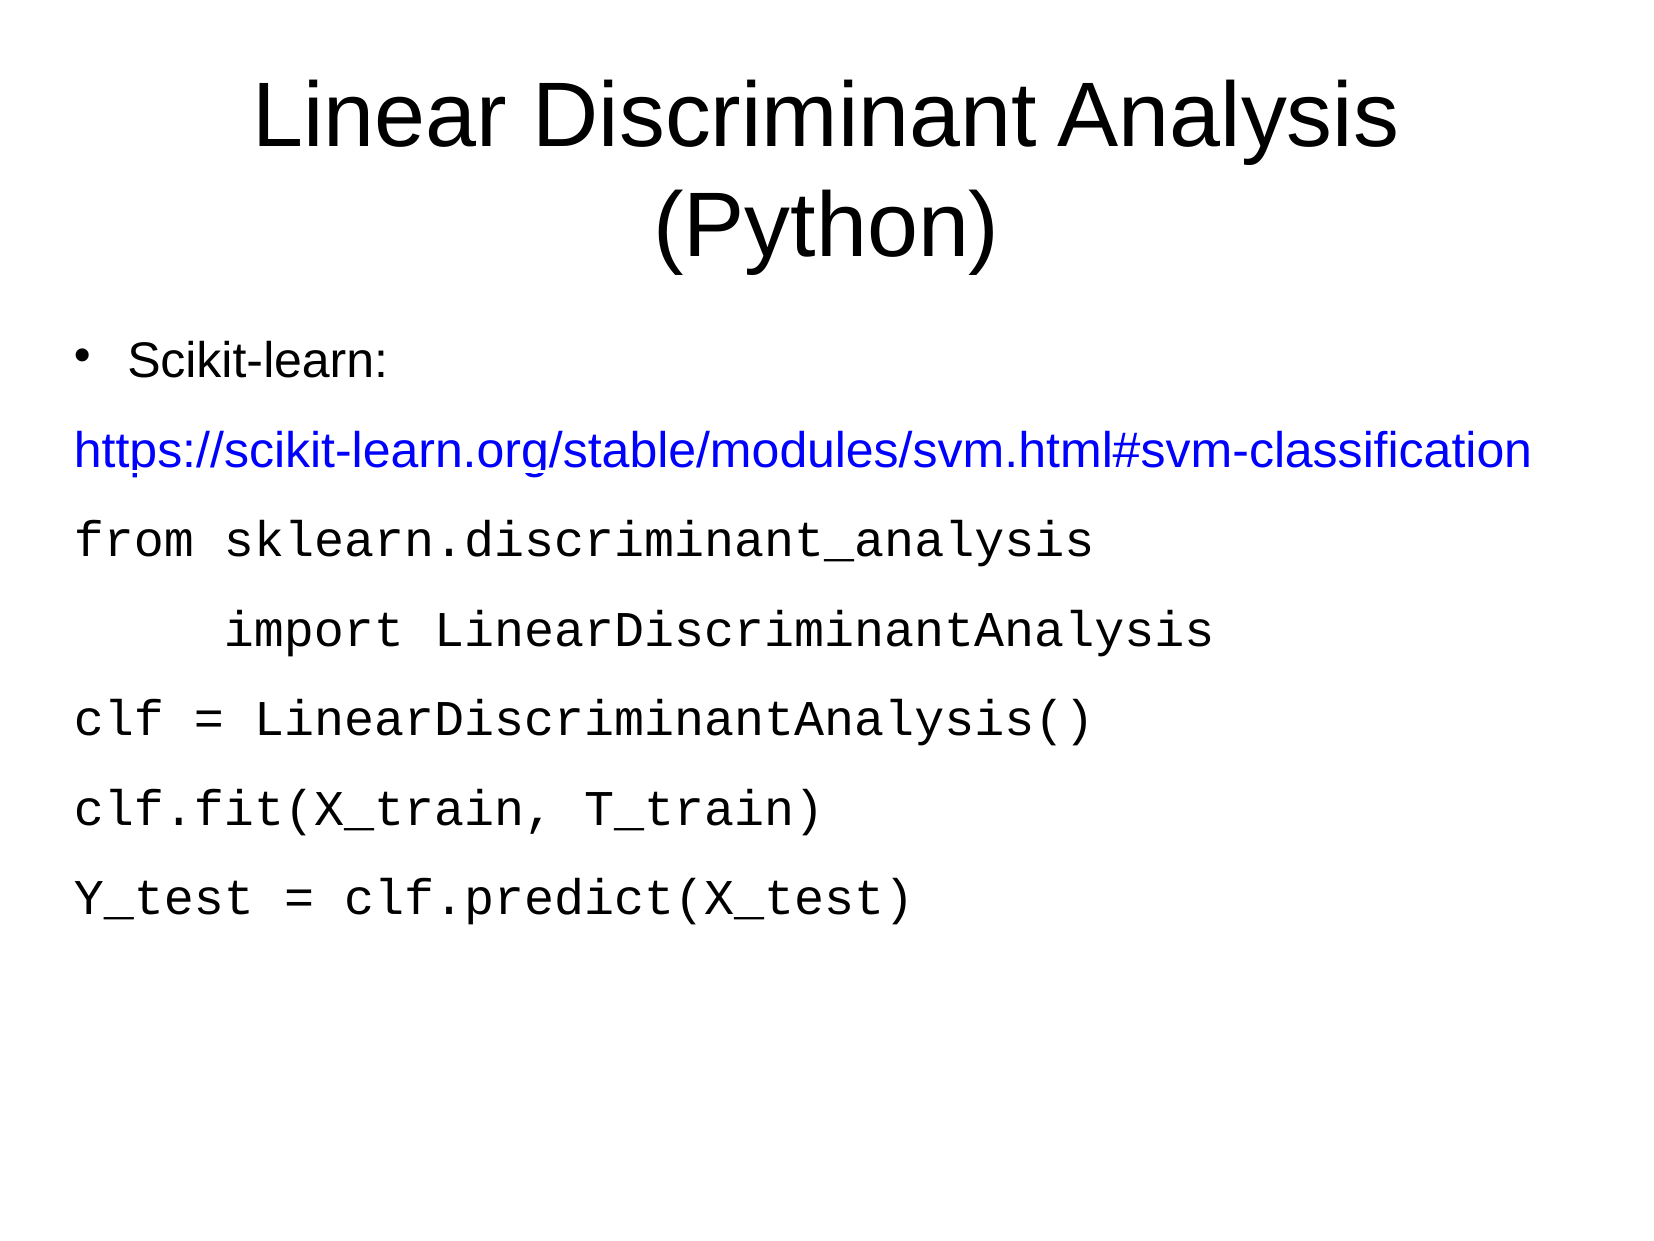

Linear Discriminant Analysis (Python)
Scikit-learn:
https://scikit-learn.org/stable/modules/svm.html#svm-classification
from sklearn.discriminant_analysis
     import LinearDiscriminantAnalysis
clf = LinearDiscriminantAnalysis()
clf.fit(X_train, T_train)
Y_test = clf.predict(X_test)